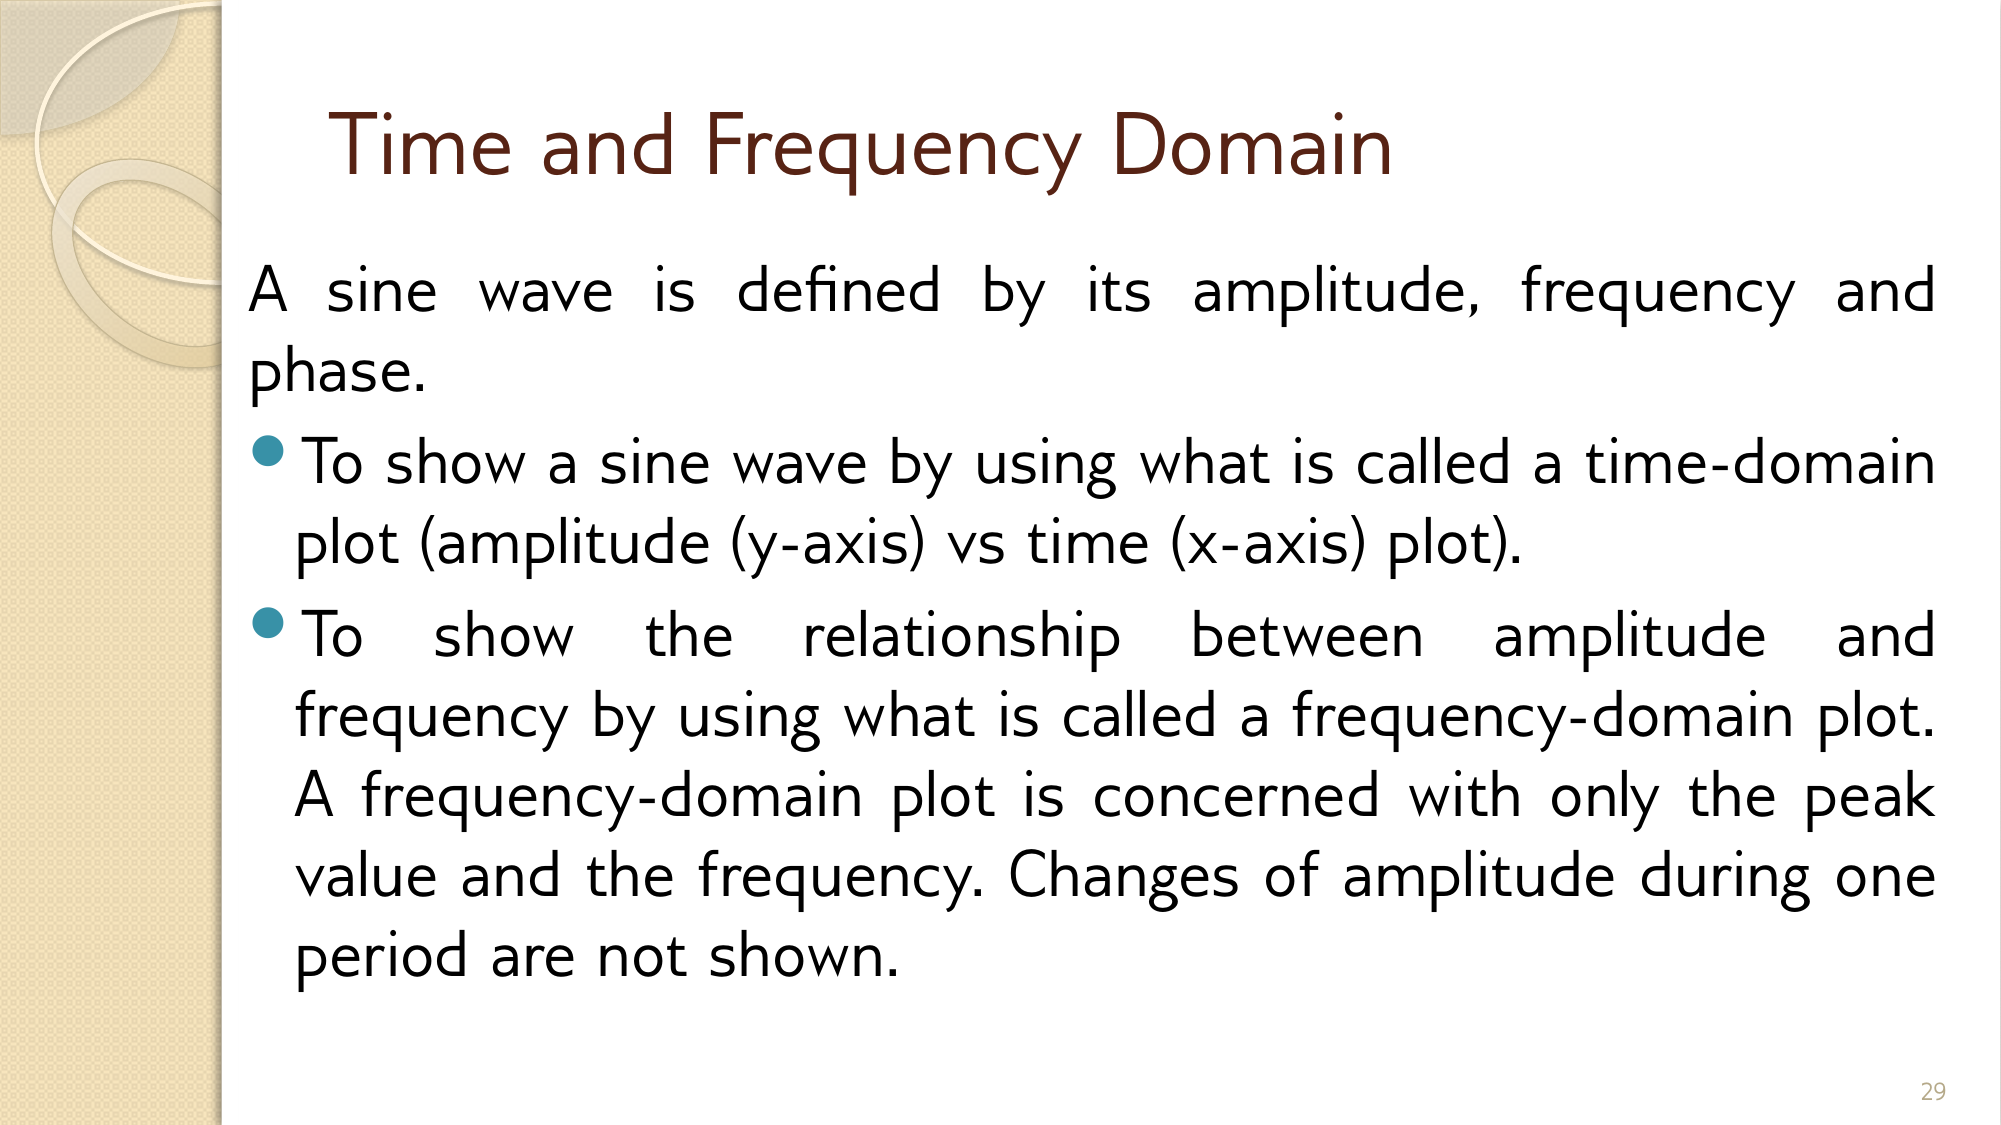

# Time and Frequency Domain
A sine wave is defined by its amplitude, frequency and phase.
To show a sine wave by using what is called a time-domain plot (amplitude (y-axis) vs time (x-axis) plot).
To show the relationship between amplitude and frequency by using what is called a frequency-domain plot. A frequency-domain plot is concerned with only the peak value and the frequency. Changes of amplitude during one period are not shown.
29